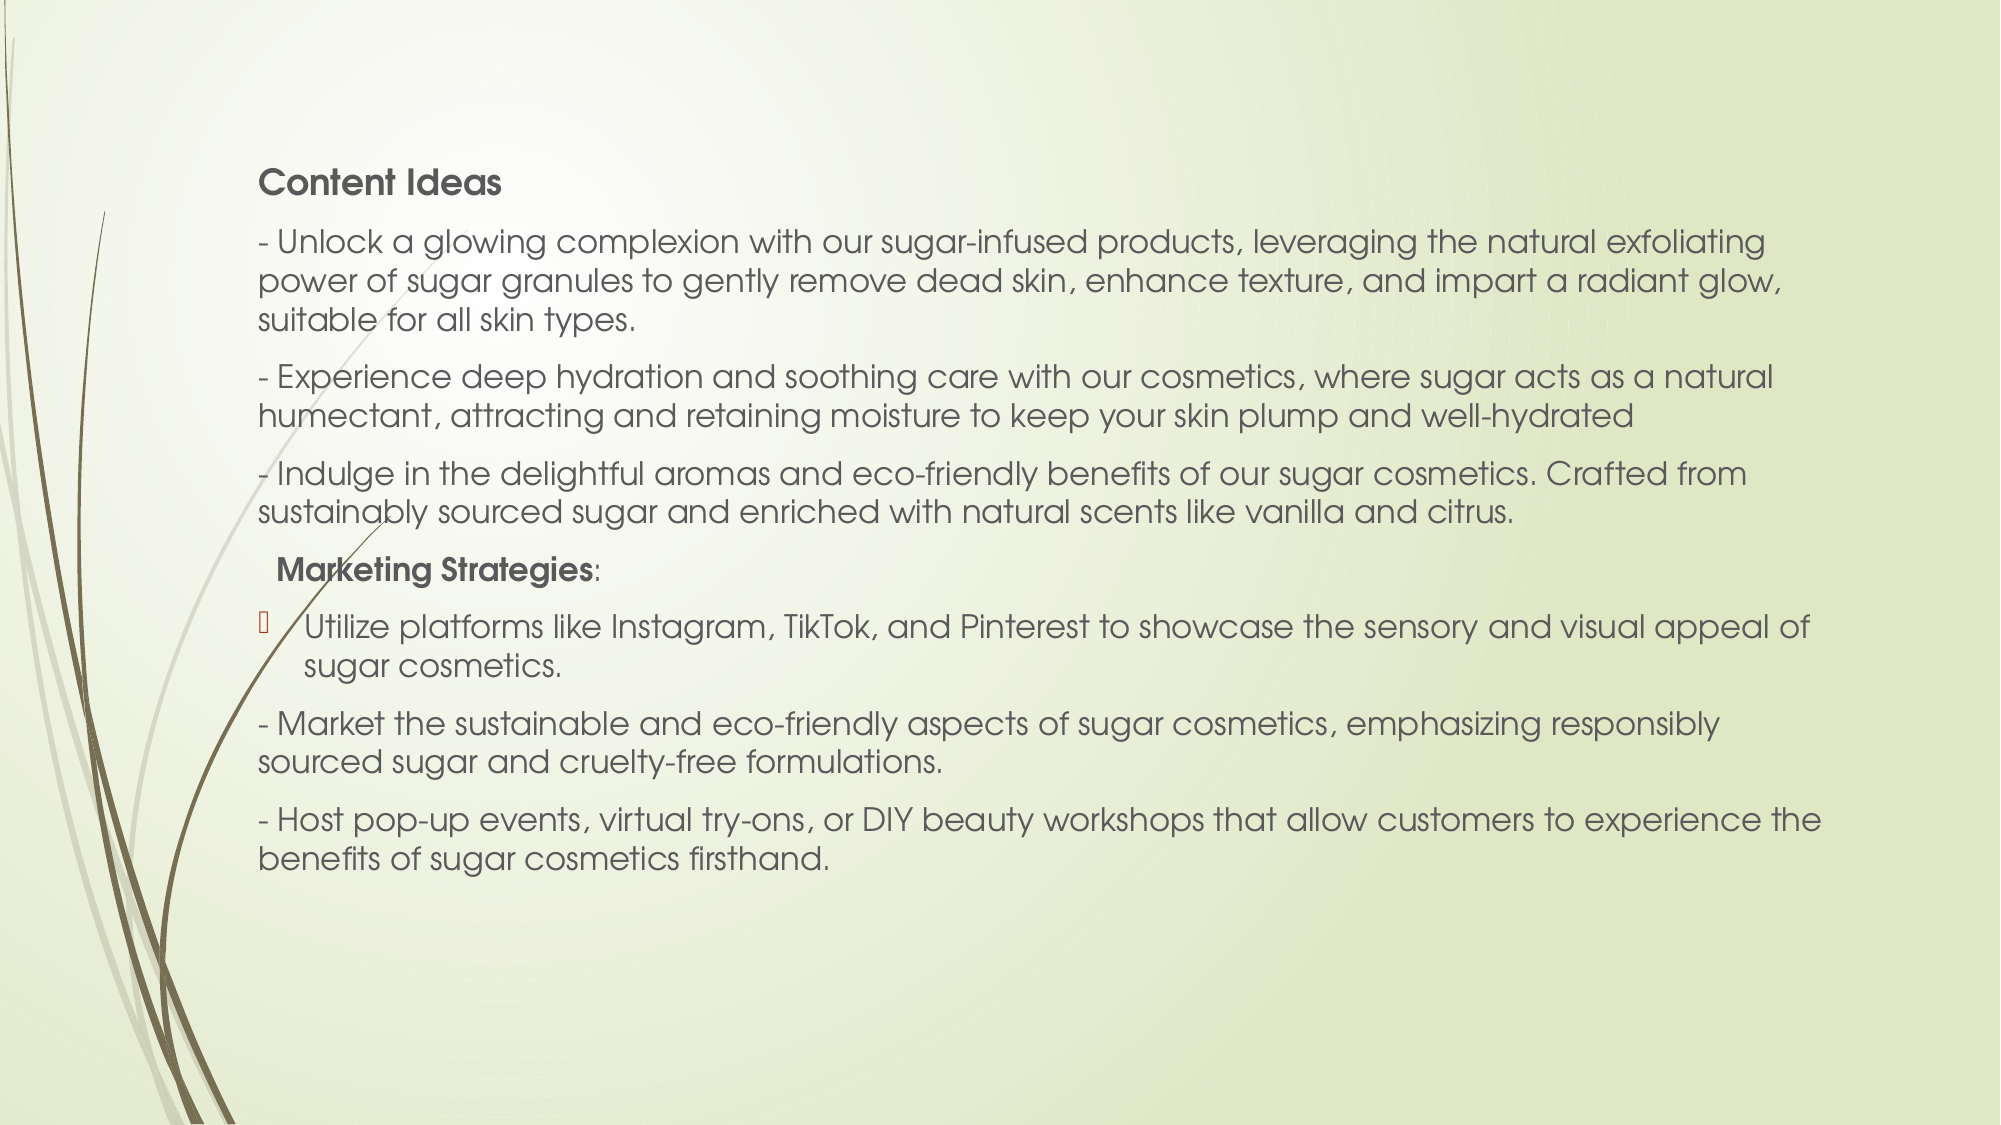

Content Ideas
- Unlock a glowing complexion with our sugar-infused products, leveraging the natural exfoliating power of sugar granules to gently remove dead skin, enhance texture, and impart a radiant glow, suitable for all skin types.
- Experience deep hydration and soothing care with our cosmetics, where sugar acts as a natural humectant, attracting and retaining moisture to keep your skin plump and well-hydrated
- Indulge in the delightful aromas and eco-friendly benefits of our sugar cosmetics. Crafted from sustainably sourced sugar and enriched with natural scents like vanilla and citrus.
  Marketing Strategies:
Utilize platforms like Instagram, TikTok, and Pinterest to showcase the sensory and visual appeal of sugar cosmetics.
- Market the sustainable and eco-friendly aspects of sugar cosmetics, emphasizing responsibly sourced sugar and cruelty-free formulations.
- Host pop-up events, virtual try-ons, or DIY beauty workshops that allow customers to experience the benefits of sugar cosmetics firsthand.